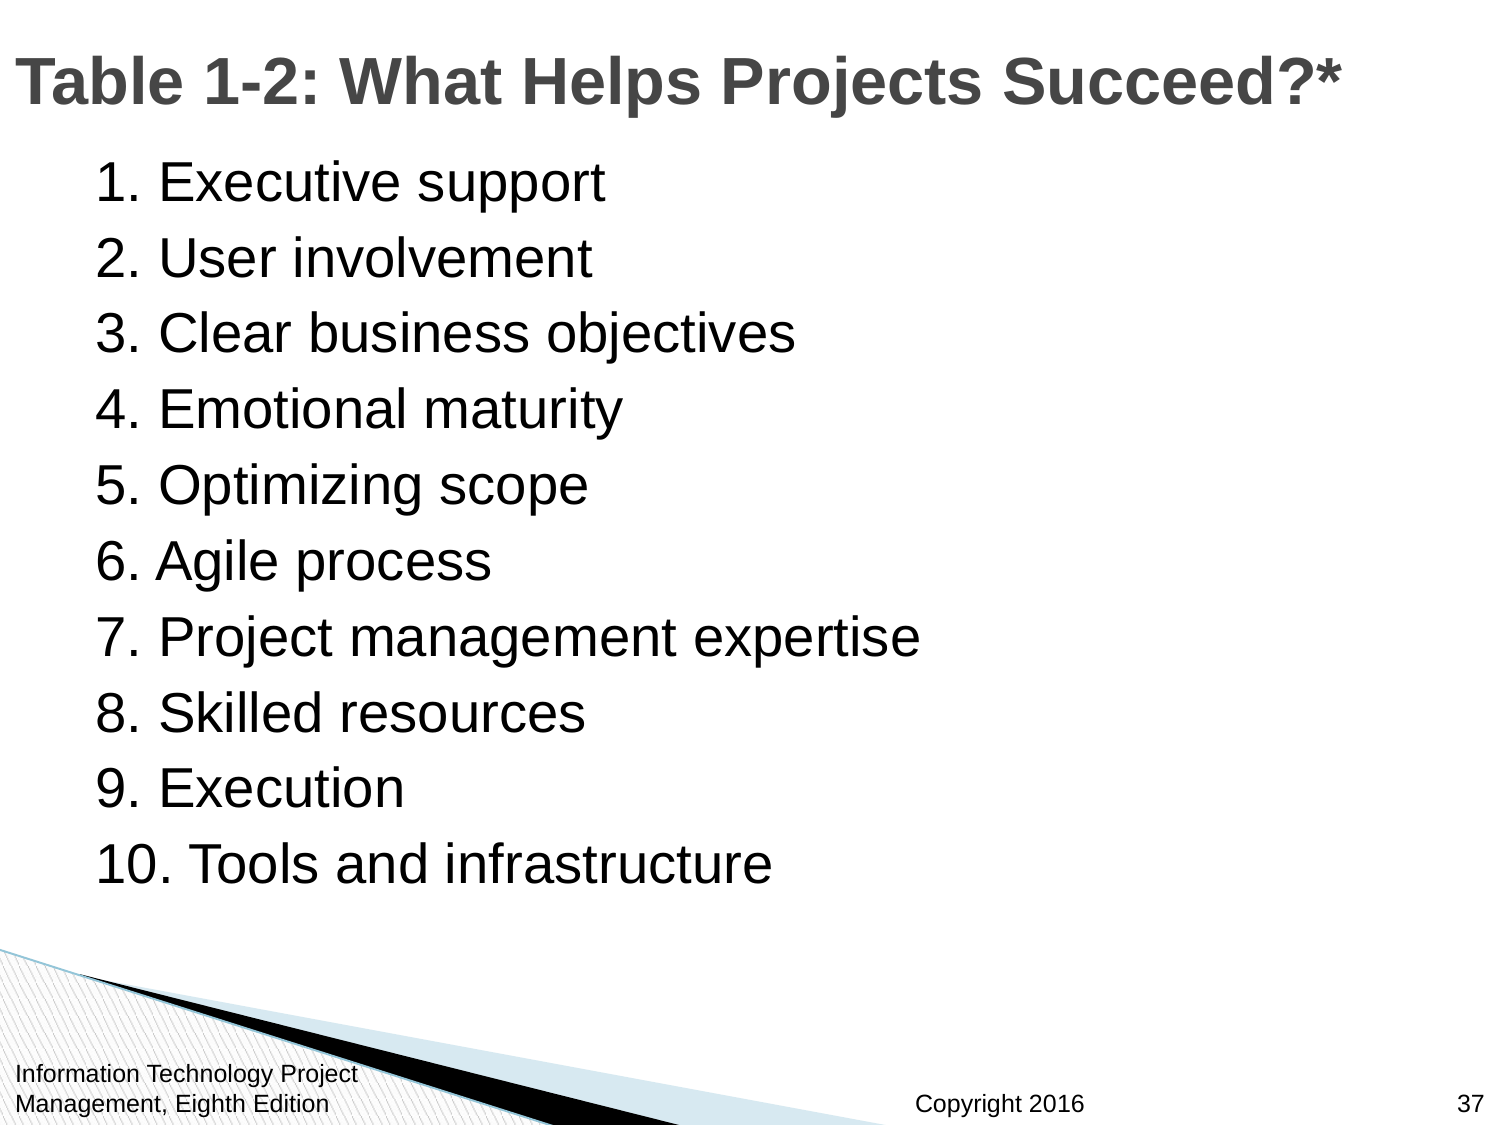

# Table 1-2: What Helps Projects Succeed?*
1. Executive support
2. User involvement
3. Clear business objectives
4. Emotional maturity
5. Optimizing scope
6. Agile process
7. Project management expertise
8. Skilled resources
9. Execution
10. Tools and infrastructure

Information Technology Project Management, Eighth Edition
37